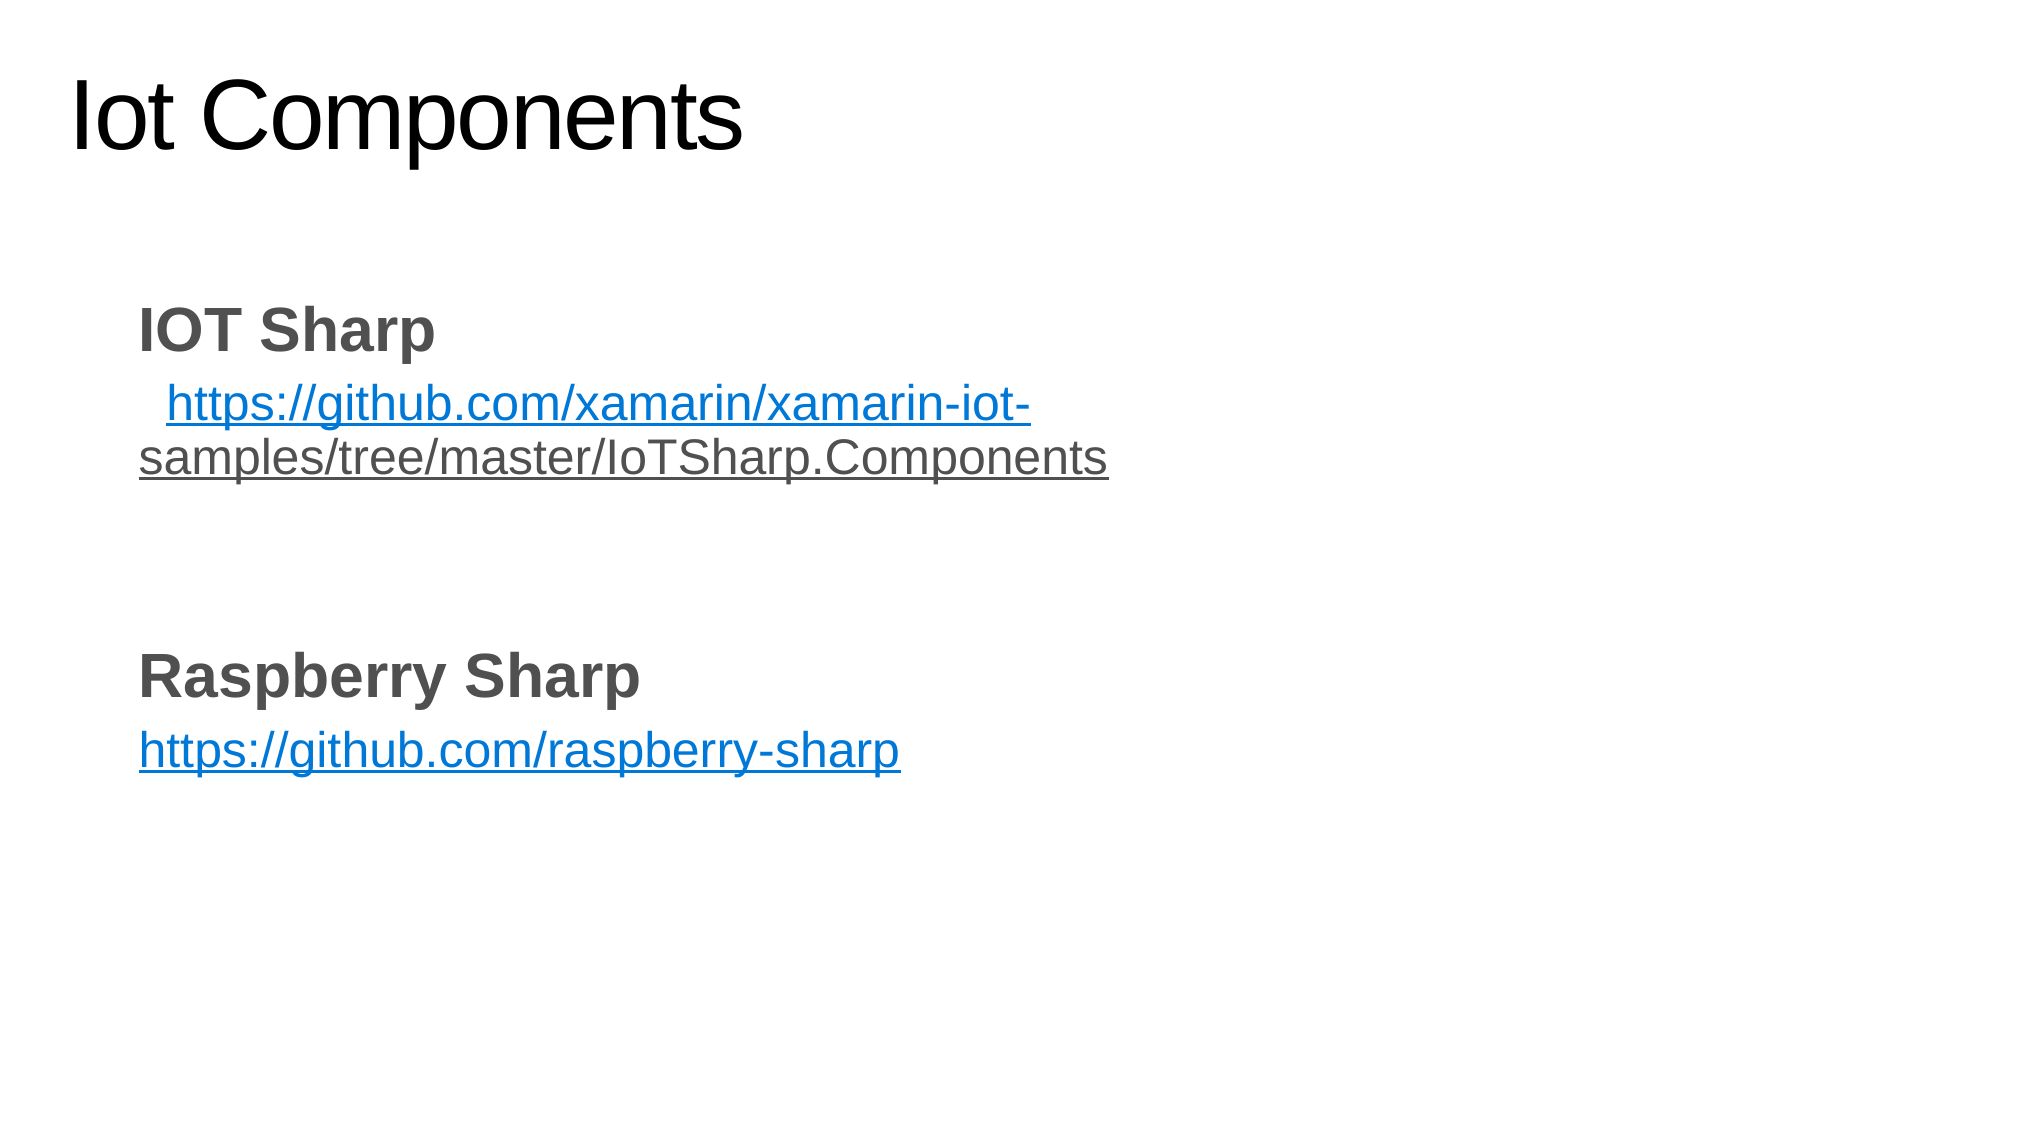

# Iot Components
IOT Sharp
  https://github.com/xamarin/xamarin-iot-samples/tree/master/IoTSharp.Components

Raspberry Sharp
https://github.com/raspberry-sharp